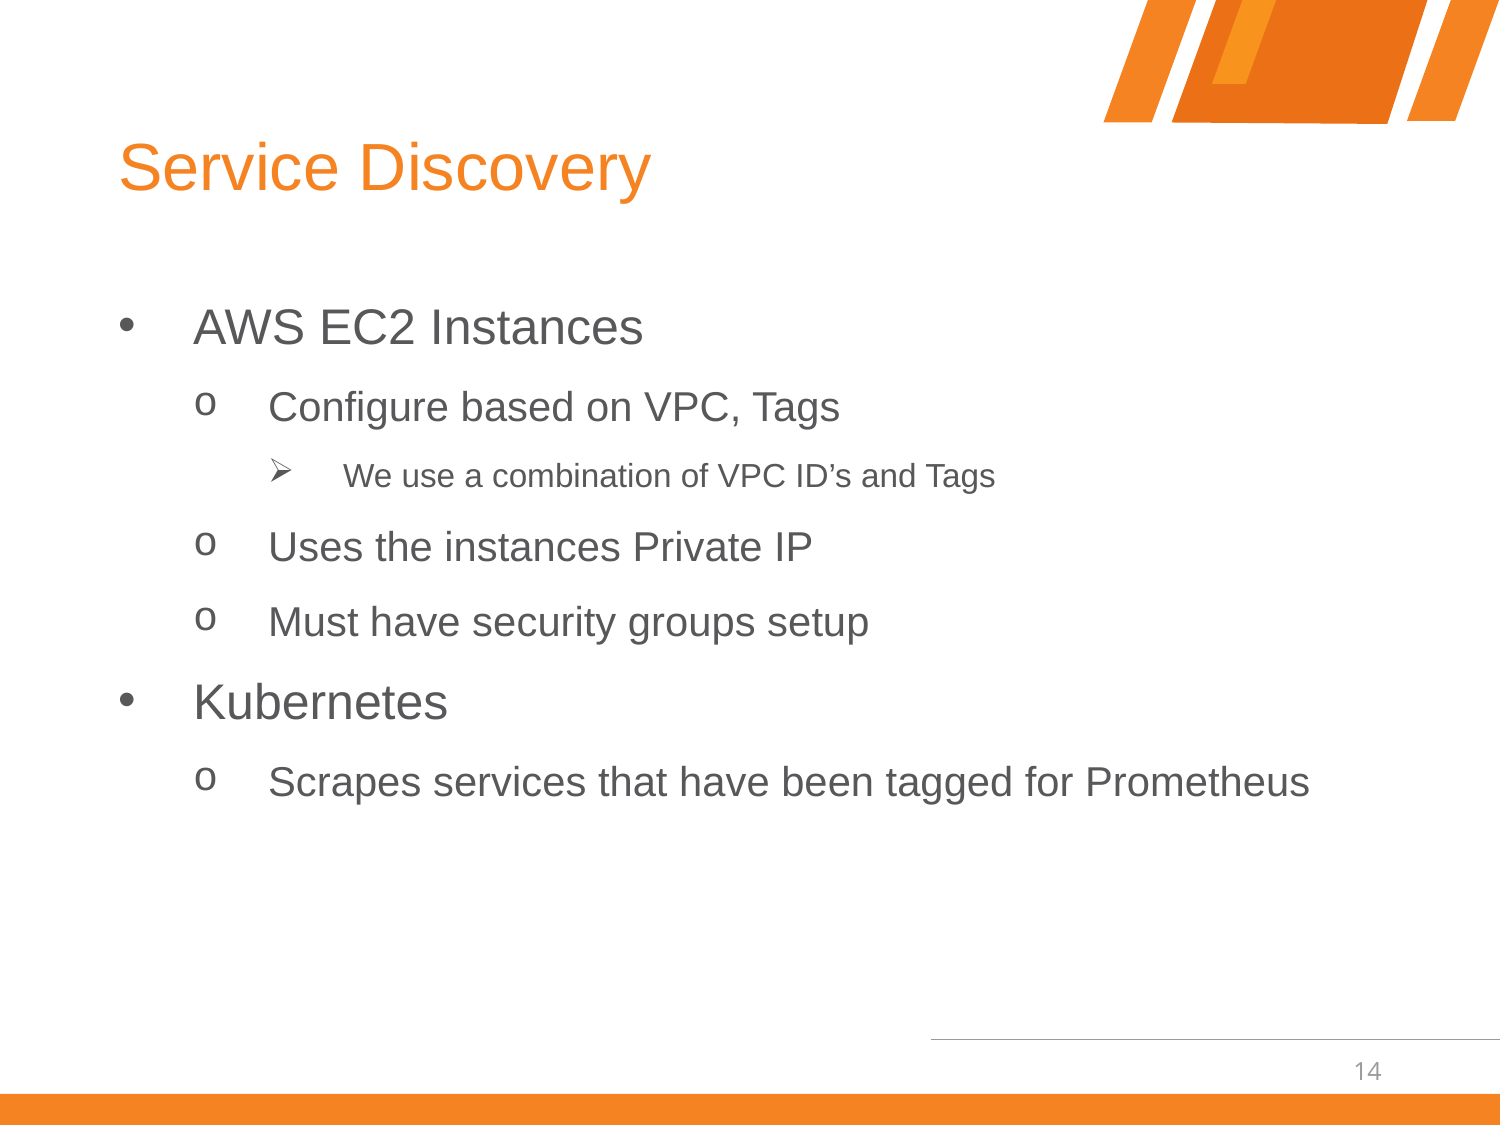

# Service Discovery
AWS EC2 Instances
Configure based on VPC, Tags
We use a combination of VPC ID’s and Tags
Uses the instances Private IP
Must have security groups setup
Kubernetes
Scrapes services that have been tagged for Prometheus

14